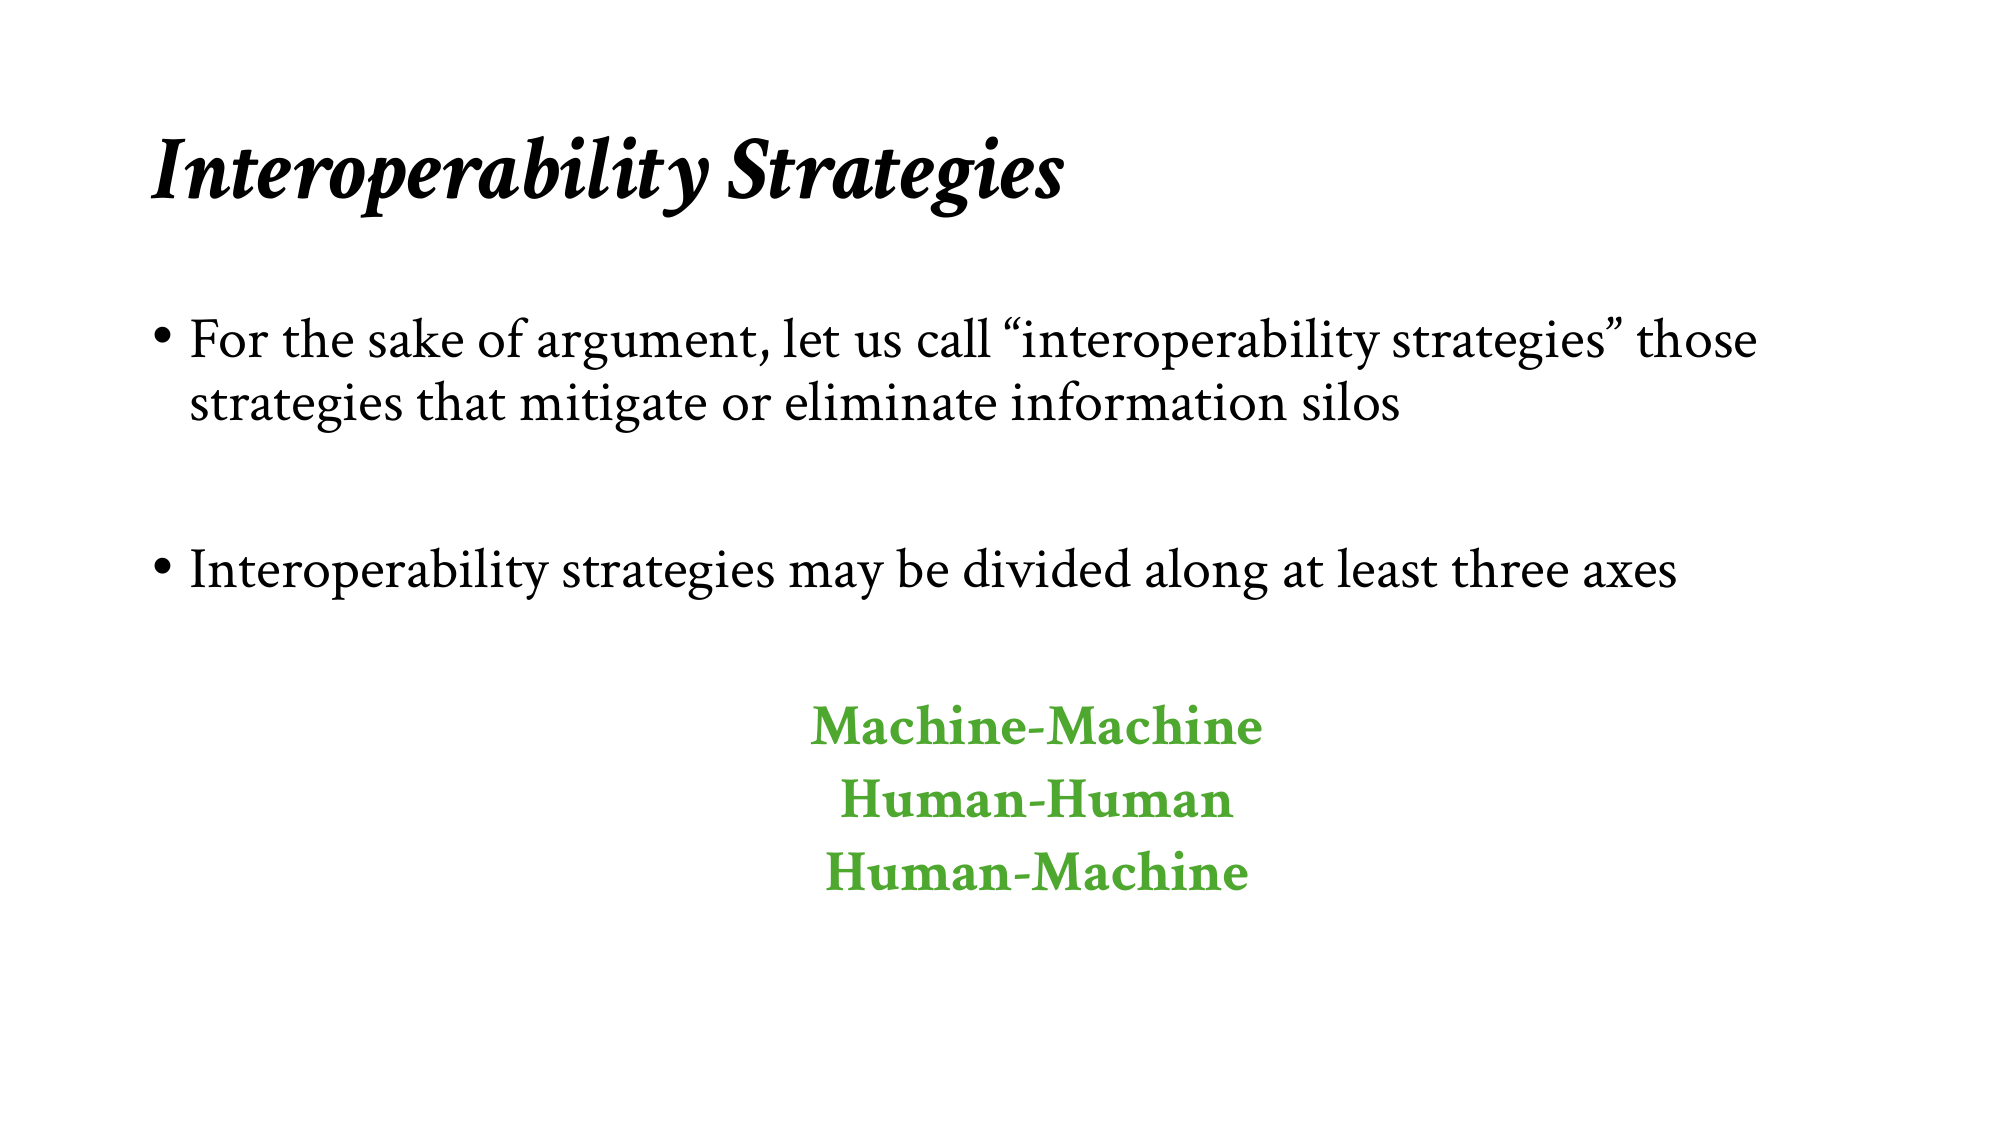

# Interoperability Strategies
For the sake of argument, let us call “interoperability strategies” those strategies that mitigate or eliminate information silos

Interoperability strategies may be divided along at least three axes

Machine-Machine
Human-Human
Human-Machine